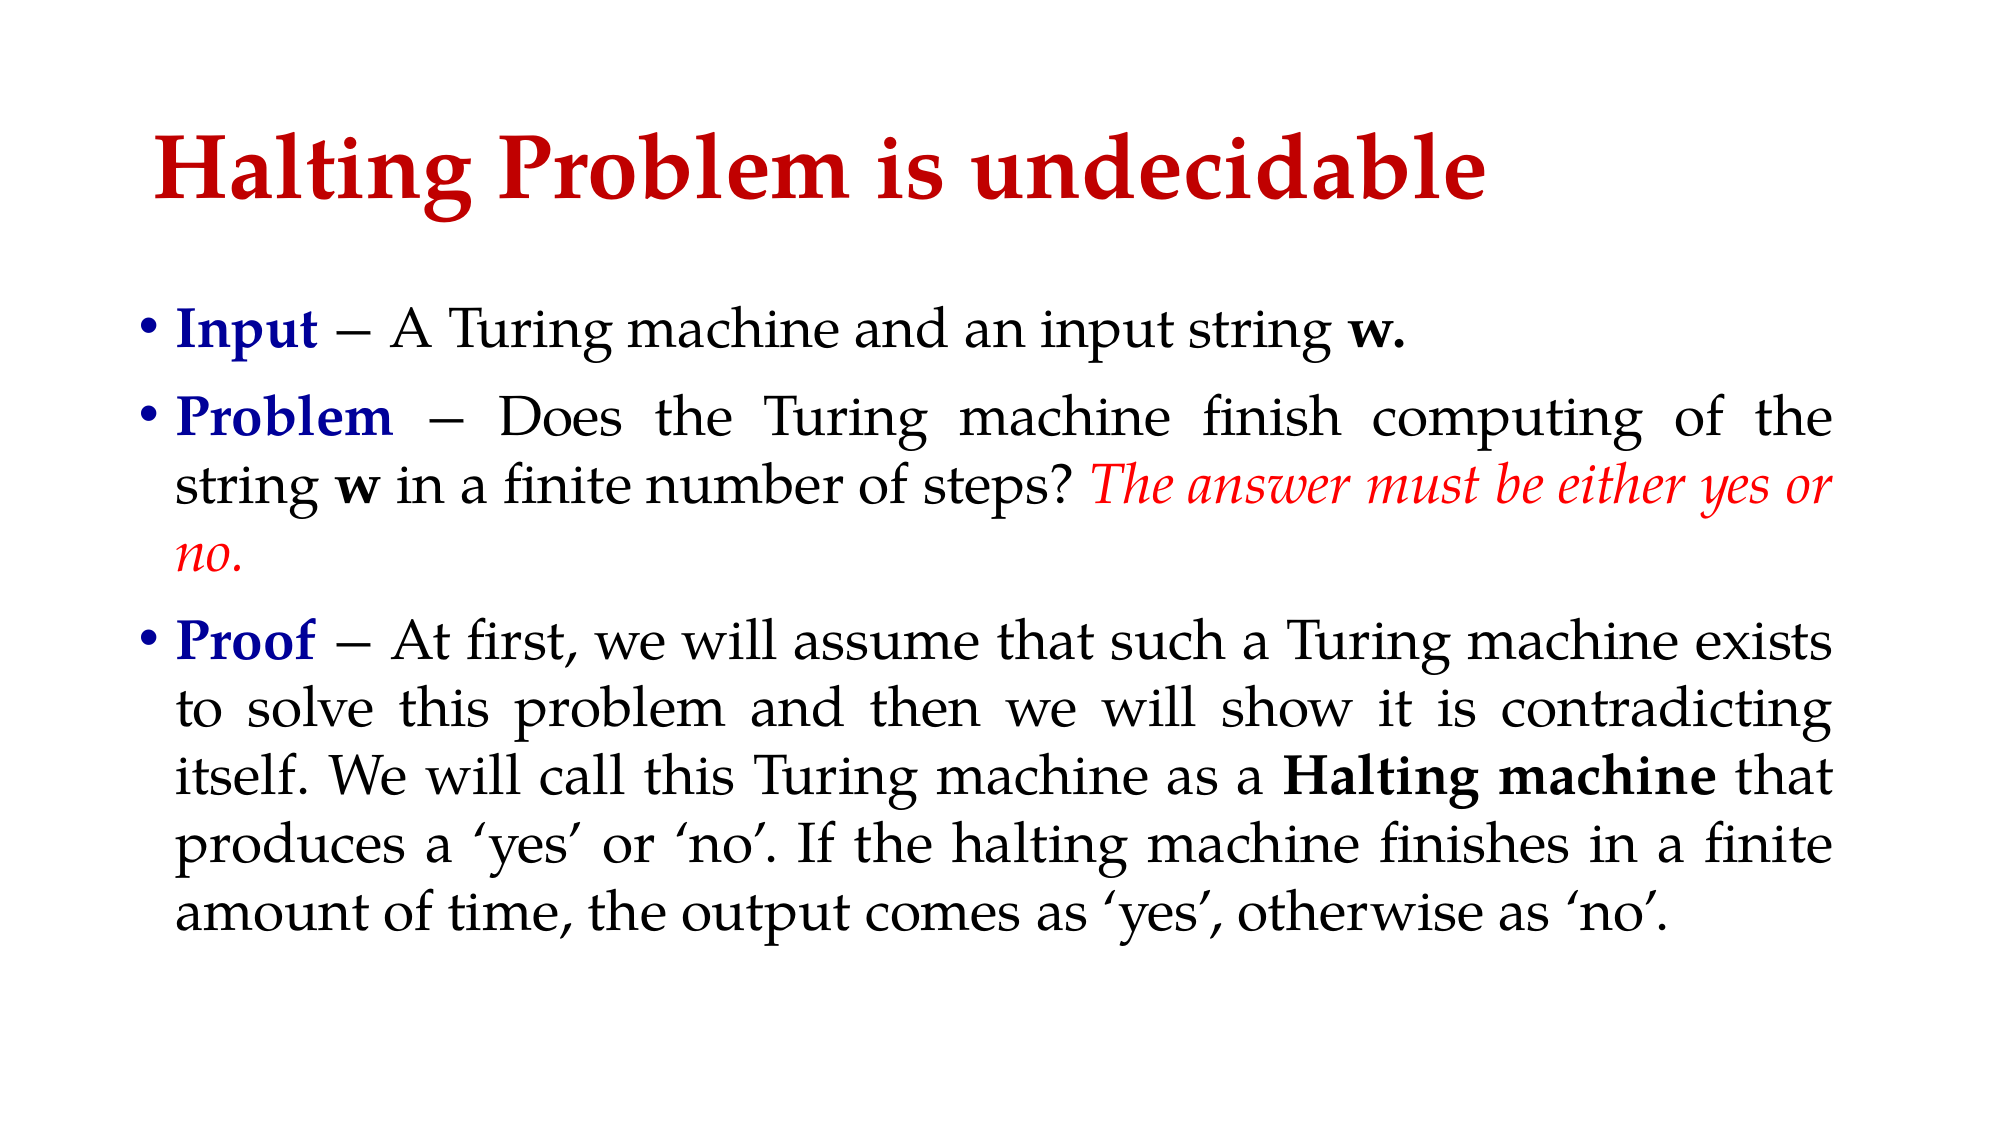

# Halting Problem is undecidable
Input − A Turing machine and an input string w.
Problem − Does the Turing machine finish computing of the string w in a finite number of steps? The answer must be either yes or no.
Proof − At first, we will assume that such a Turing machine exists to solve this problem and then we will show it is contradicting itself. We will call this Turing machine as a Halting machine that produces a ‘yes’ or ‘no’. If the halting machine finishes in a finite amount of time, the output comes as ‘yes’, otherwise as ‘no’.